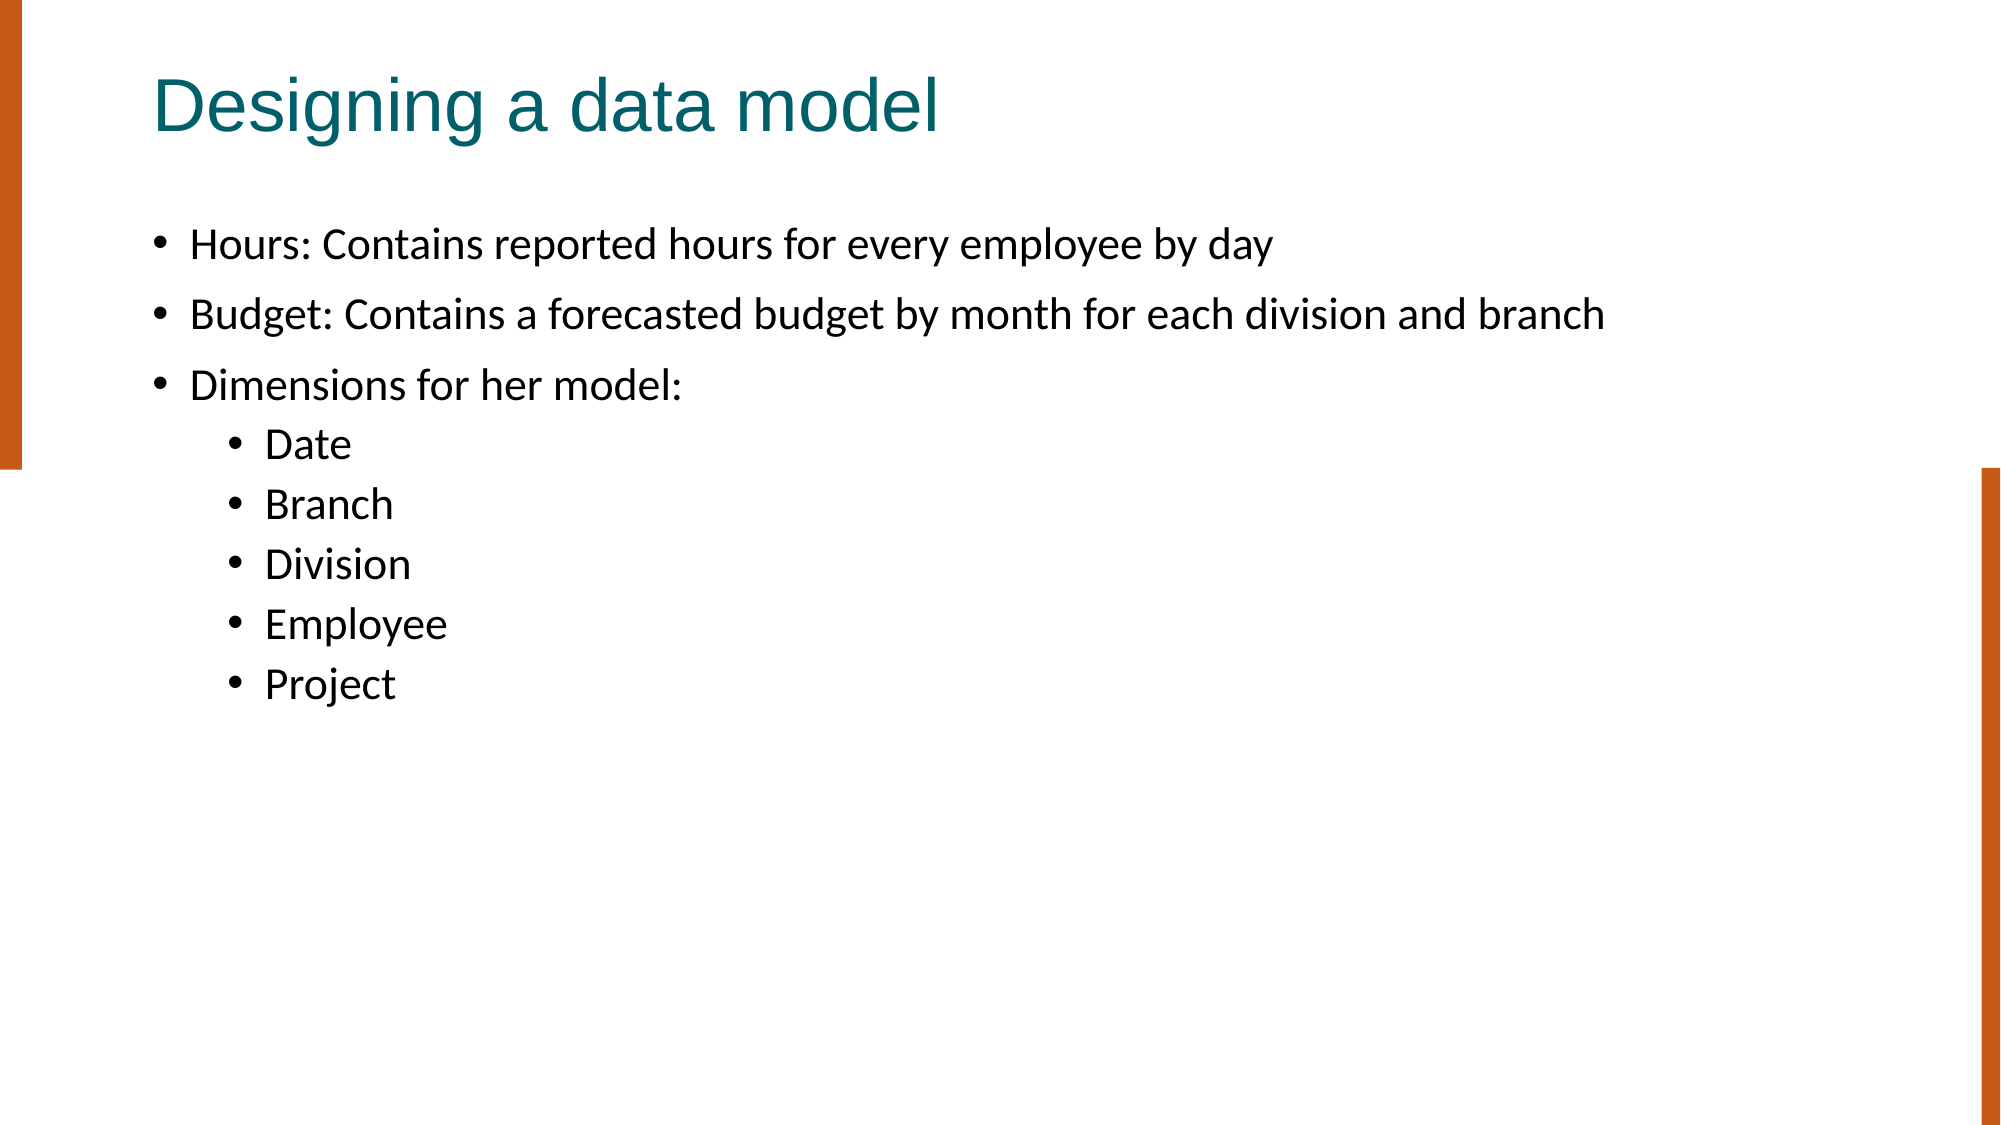

# Designing a data model
Hours: Contains reported hours for every employee by day
Budget: Contains a forecasted budget by month for each division and branch
Dimensions for her model:
Date
Branch
Division
Employee
Project